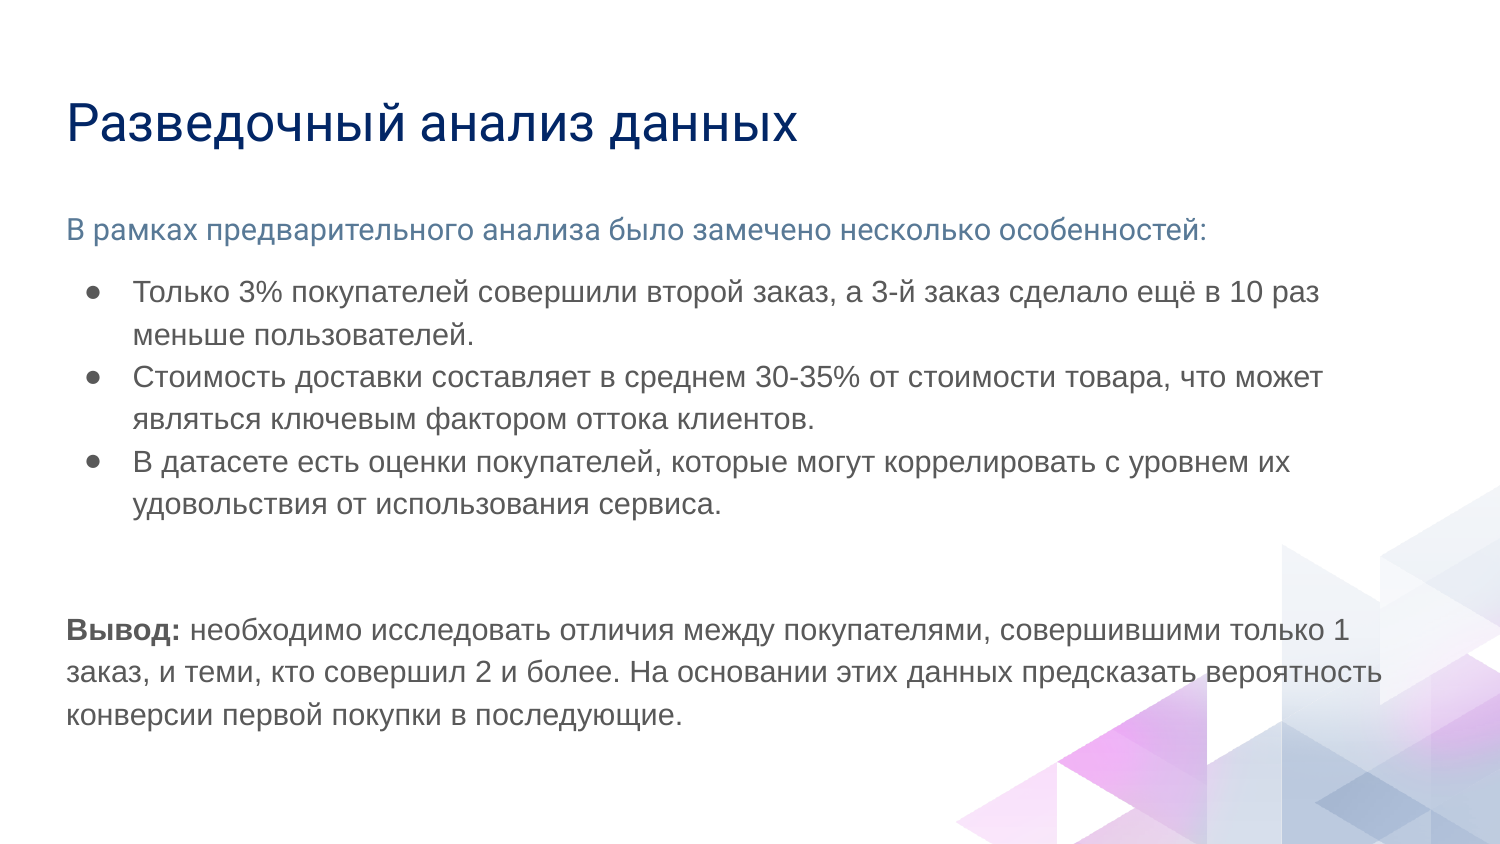

# Разведочный анализ данных
В рамках предварительного анализа было замечено несколько особенностей:
Только 3% покупателей совершили второй заказ, а 3-й заказ сделало ещё в 10 раз меньше пользователей.
Стоимость доставки составляет в среднем 30-35% от стоимости товара, что может являться ключевым фактором оттока клиентов.
В датасете есть оценки покупателей, которые могут коррелировать с уровнем их удовольствия от использования сервиса.

Вывод: необходимо исследовать отличия между покупателями, совершившими только 1 заказ, и теми, кто совершил 2 и более. На основании этих данных предсказать вероятность конверсии первой покупки в последующие.